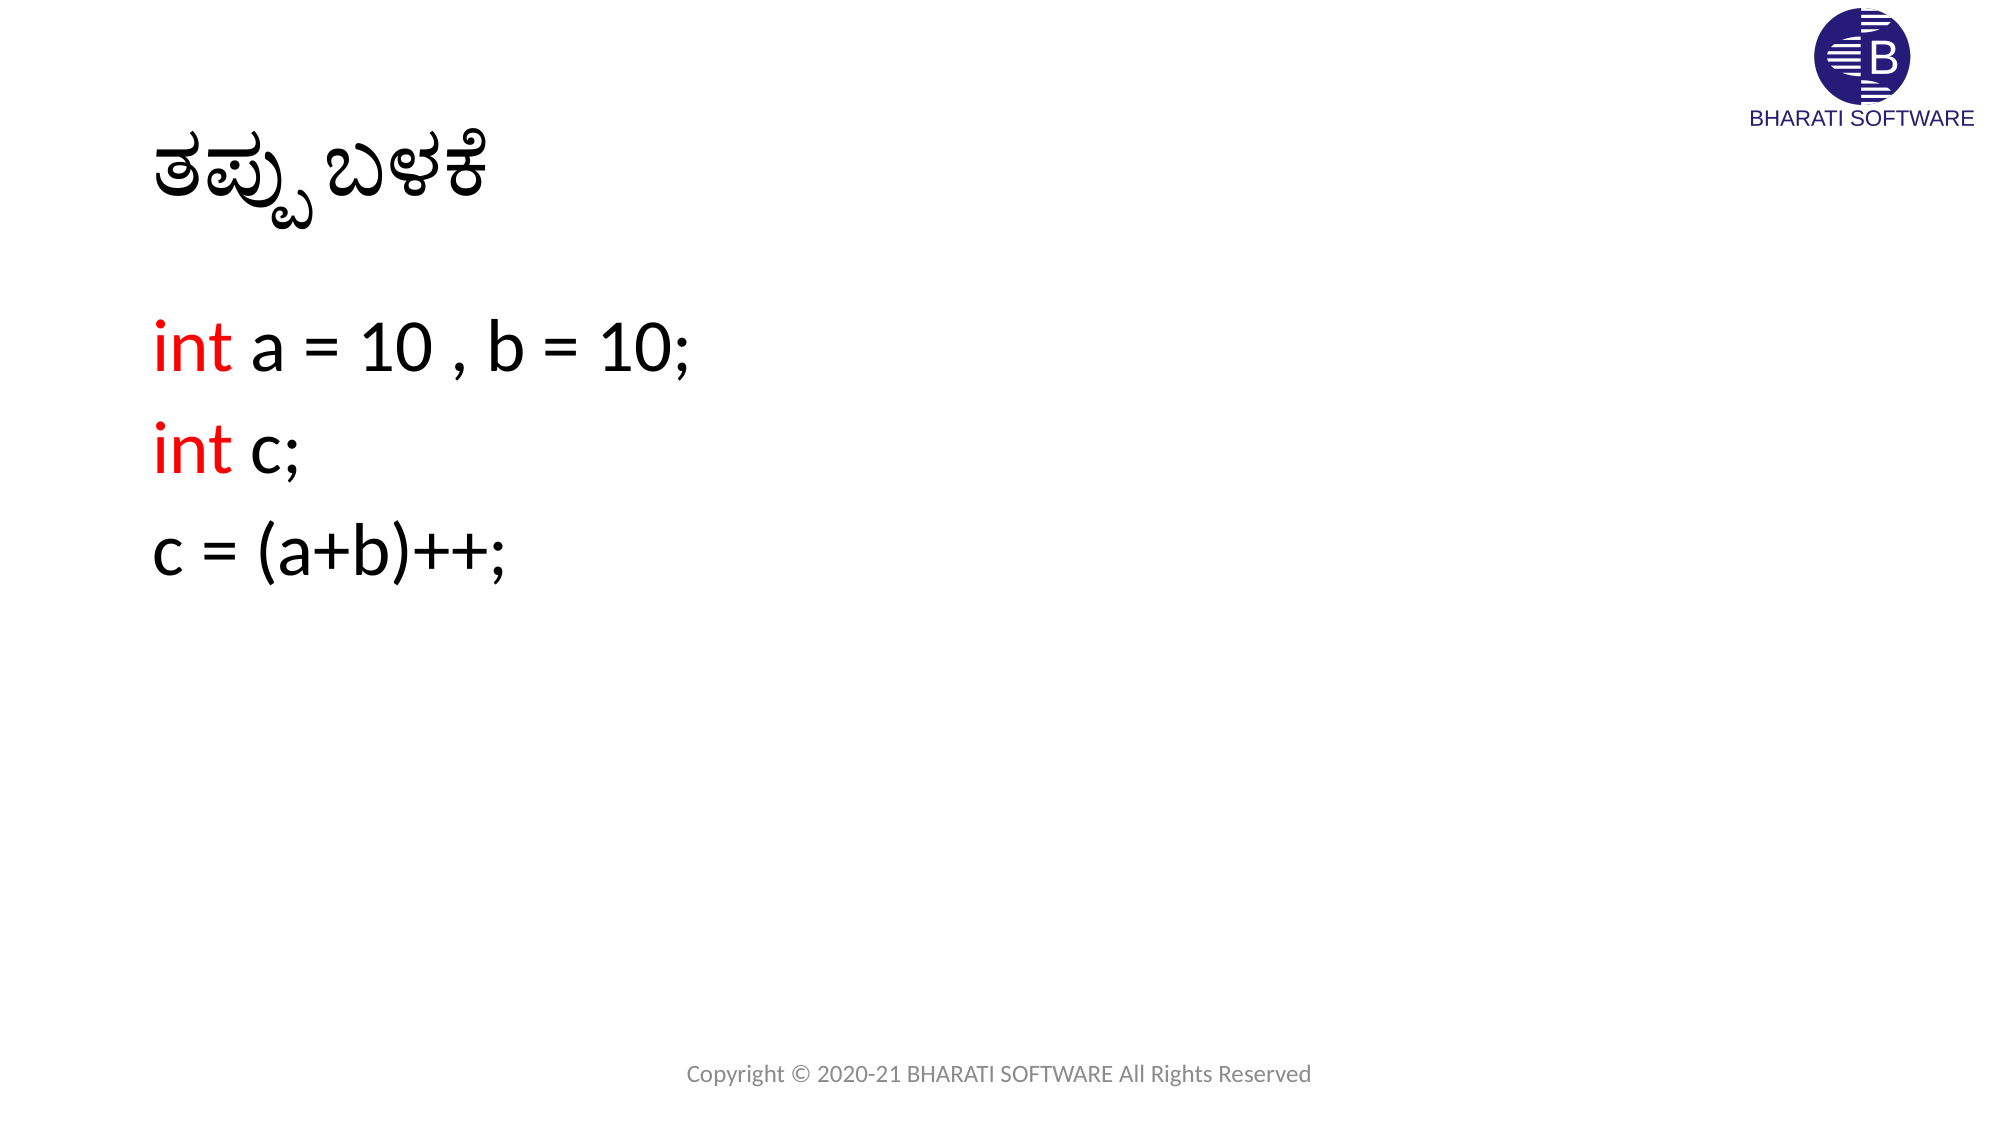

# ತಪ್ಪು ಬಳಕೆ
int a = 10 , b = 10;
int c;
c = (a+b)++;
Copyright © 2020-21 BHARATI SOFTWARE All Rights Reserved